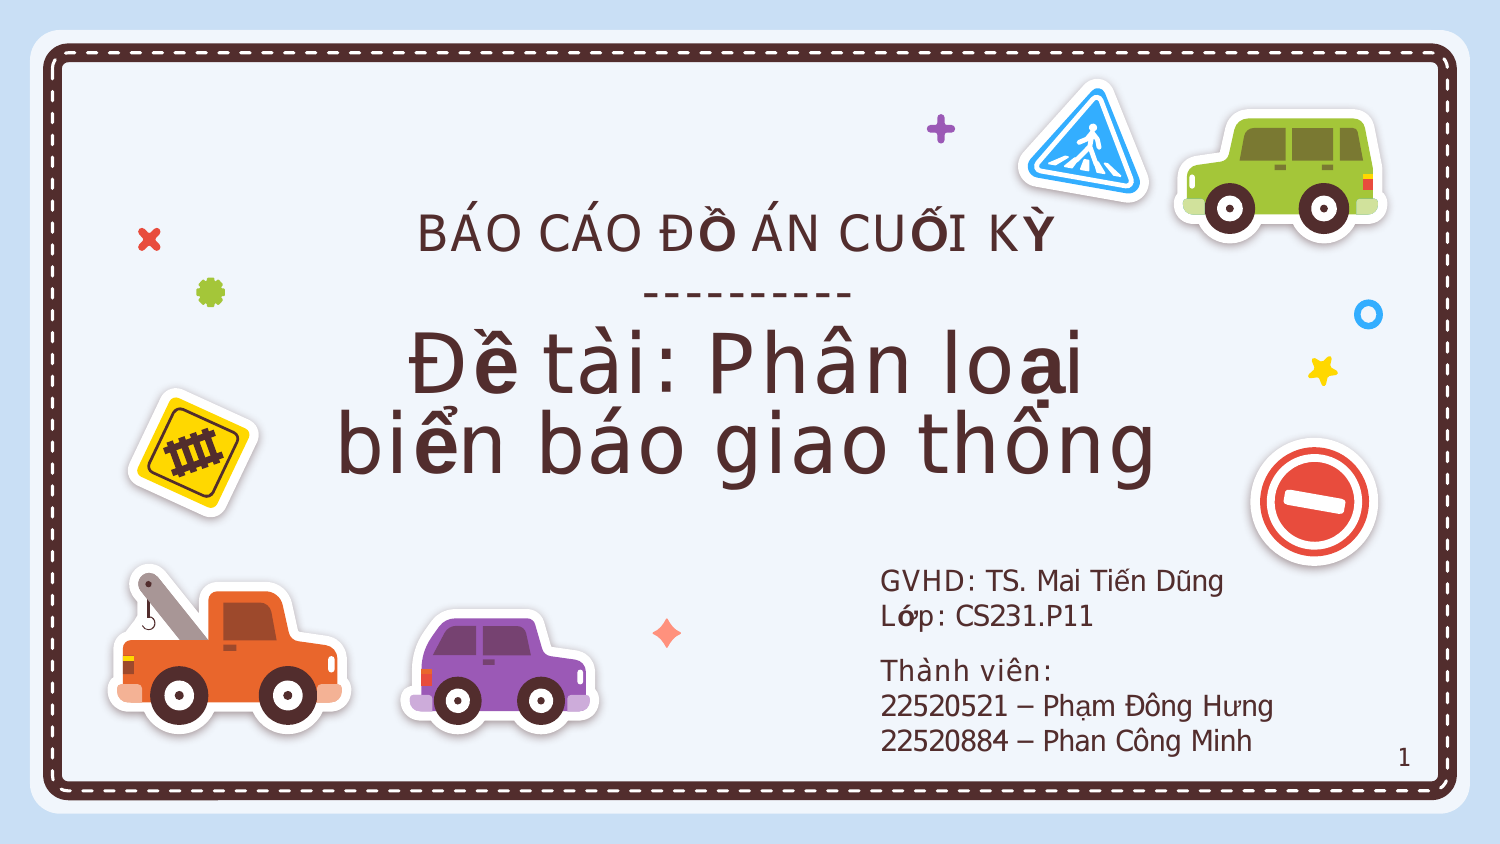

BÁO CÁO ĐỒ ÁN CUỐI KỲ
----------

# Đề tài: Phân loại biển báo giao thông

GVHD: TS. Mai Tiến Dũng
Lớp: CS231.P11

Thành viên:
22520521 – Phạm Đông Hưng
22520884 – Phan Công Minh
1